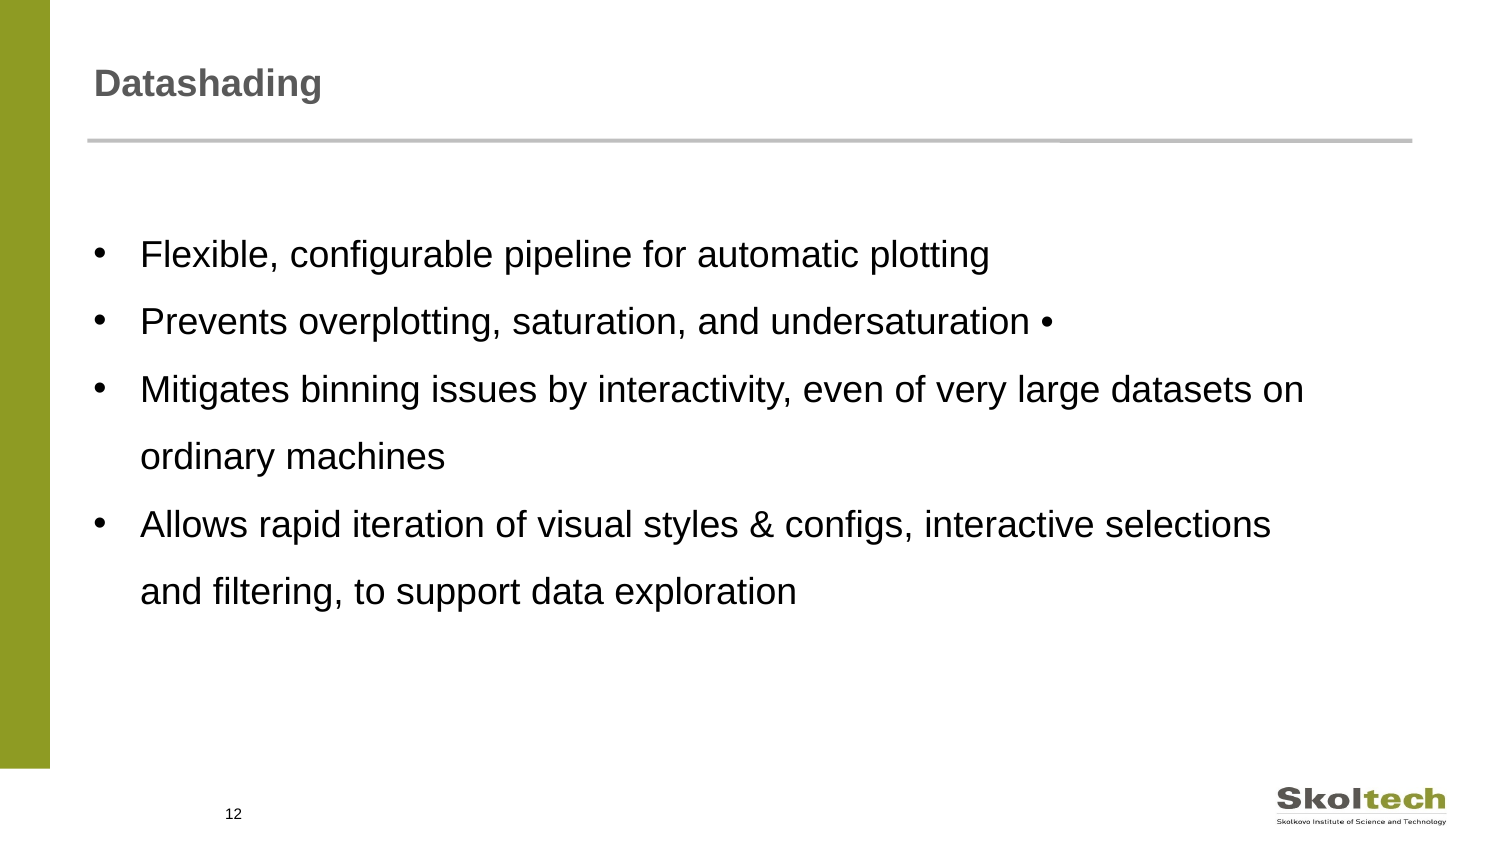

# Datashading
Flexible, configurable pipeline for automatic plotting
Prevents overplotting, saturation, and undersaturation •
Mitigates binning issues by interactivity, even of very large datasets on ordinary machines
Allows rapid iteration of visual styles & configs, interactive selections and filtering, to support data exploration
12